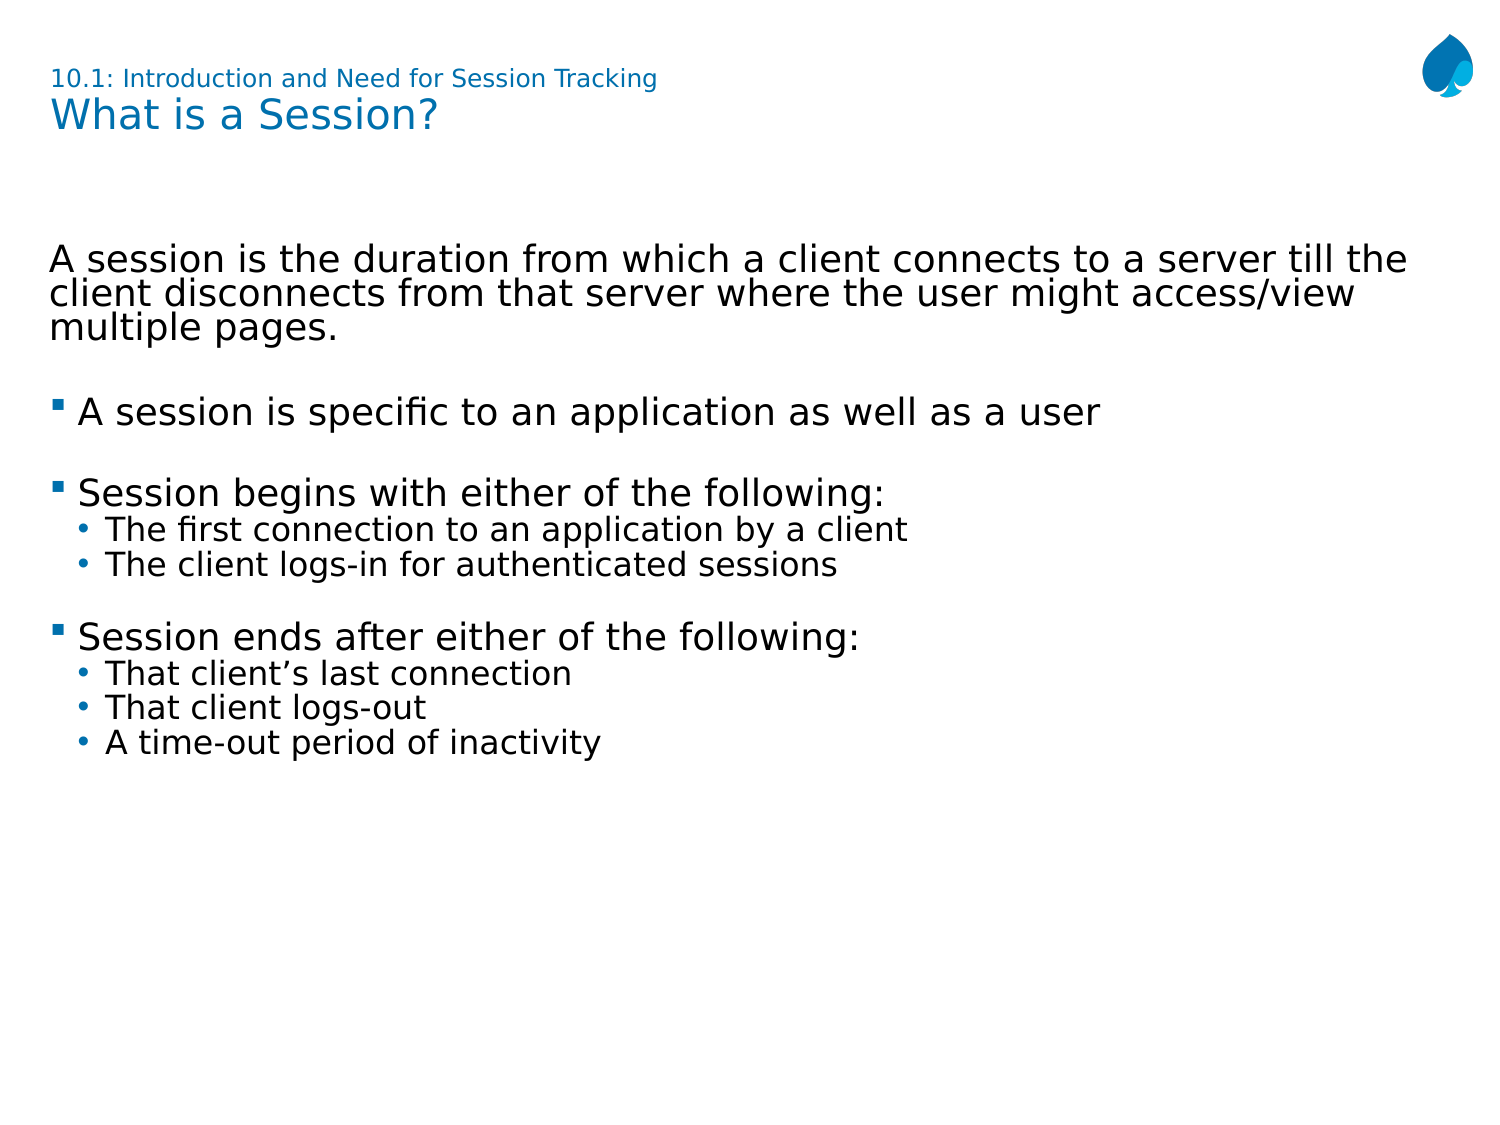

# 10.1: Introduction and Need for Session Tracking What is a Session?
A session is the duration from which a client connects to a server till the client disconnects from that server where the user might access/view multiple pages.

A session is specific to an application as well as a user

Session begins with either of the following:
The first connection to an application by a client
The client logs-in for authenticated sessions

Session ends after either of the following:
That client’s last connection
That client logs-out
A time-out period of inactivity